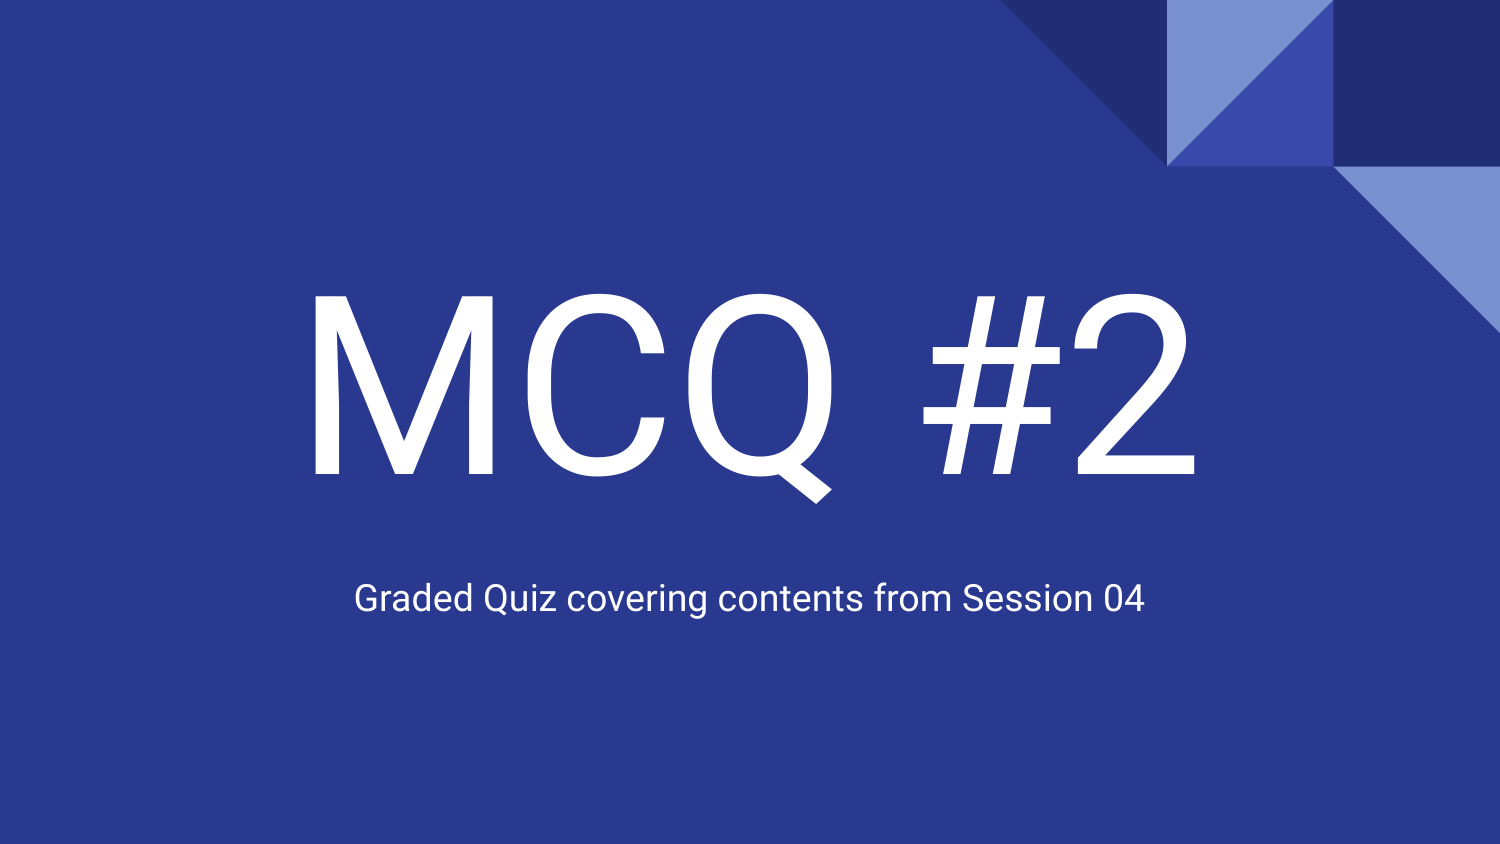

# MCQ #2
Graded Quiz covering contents from Session 04